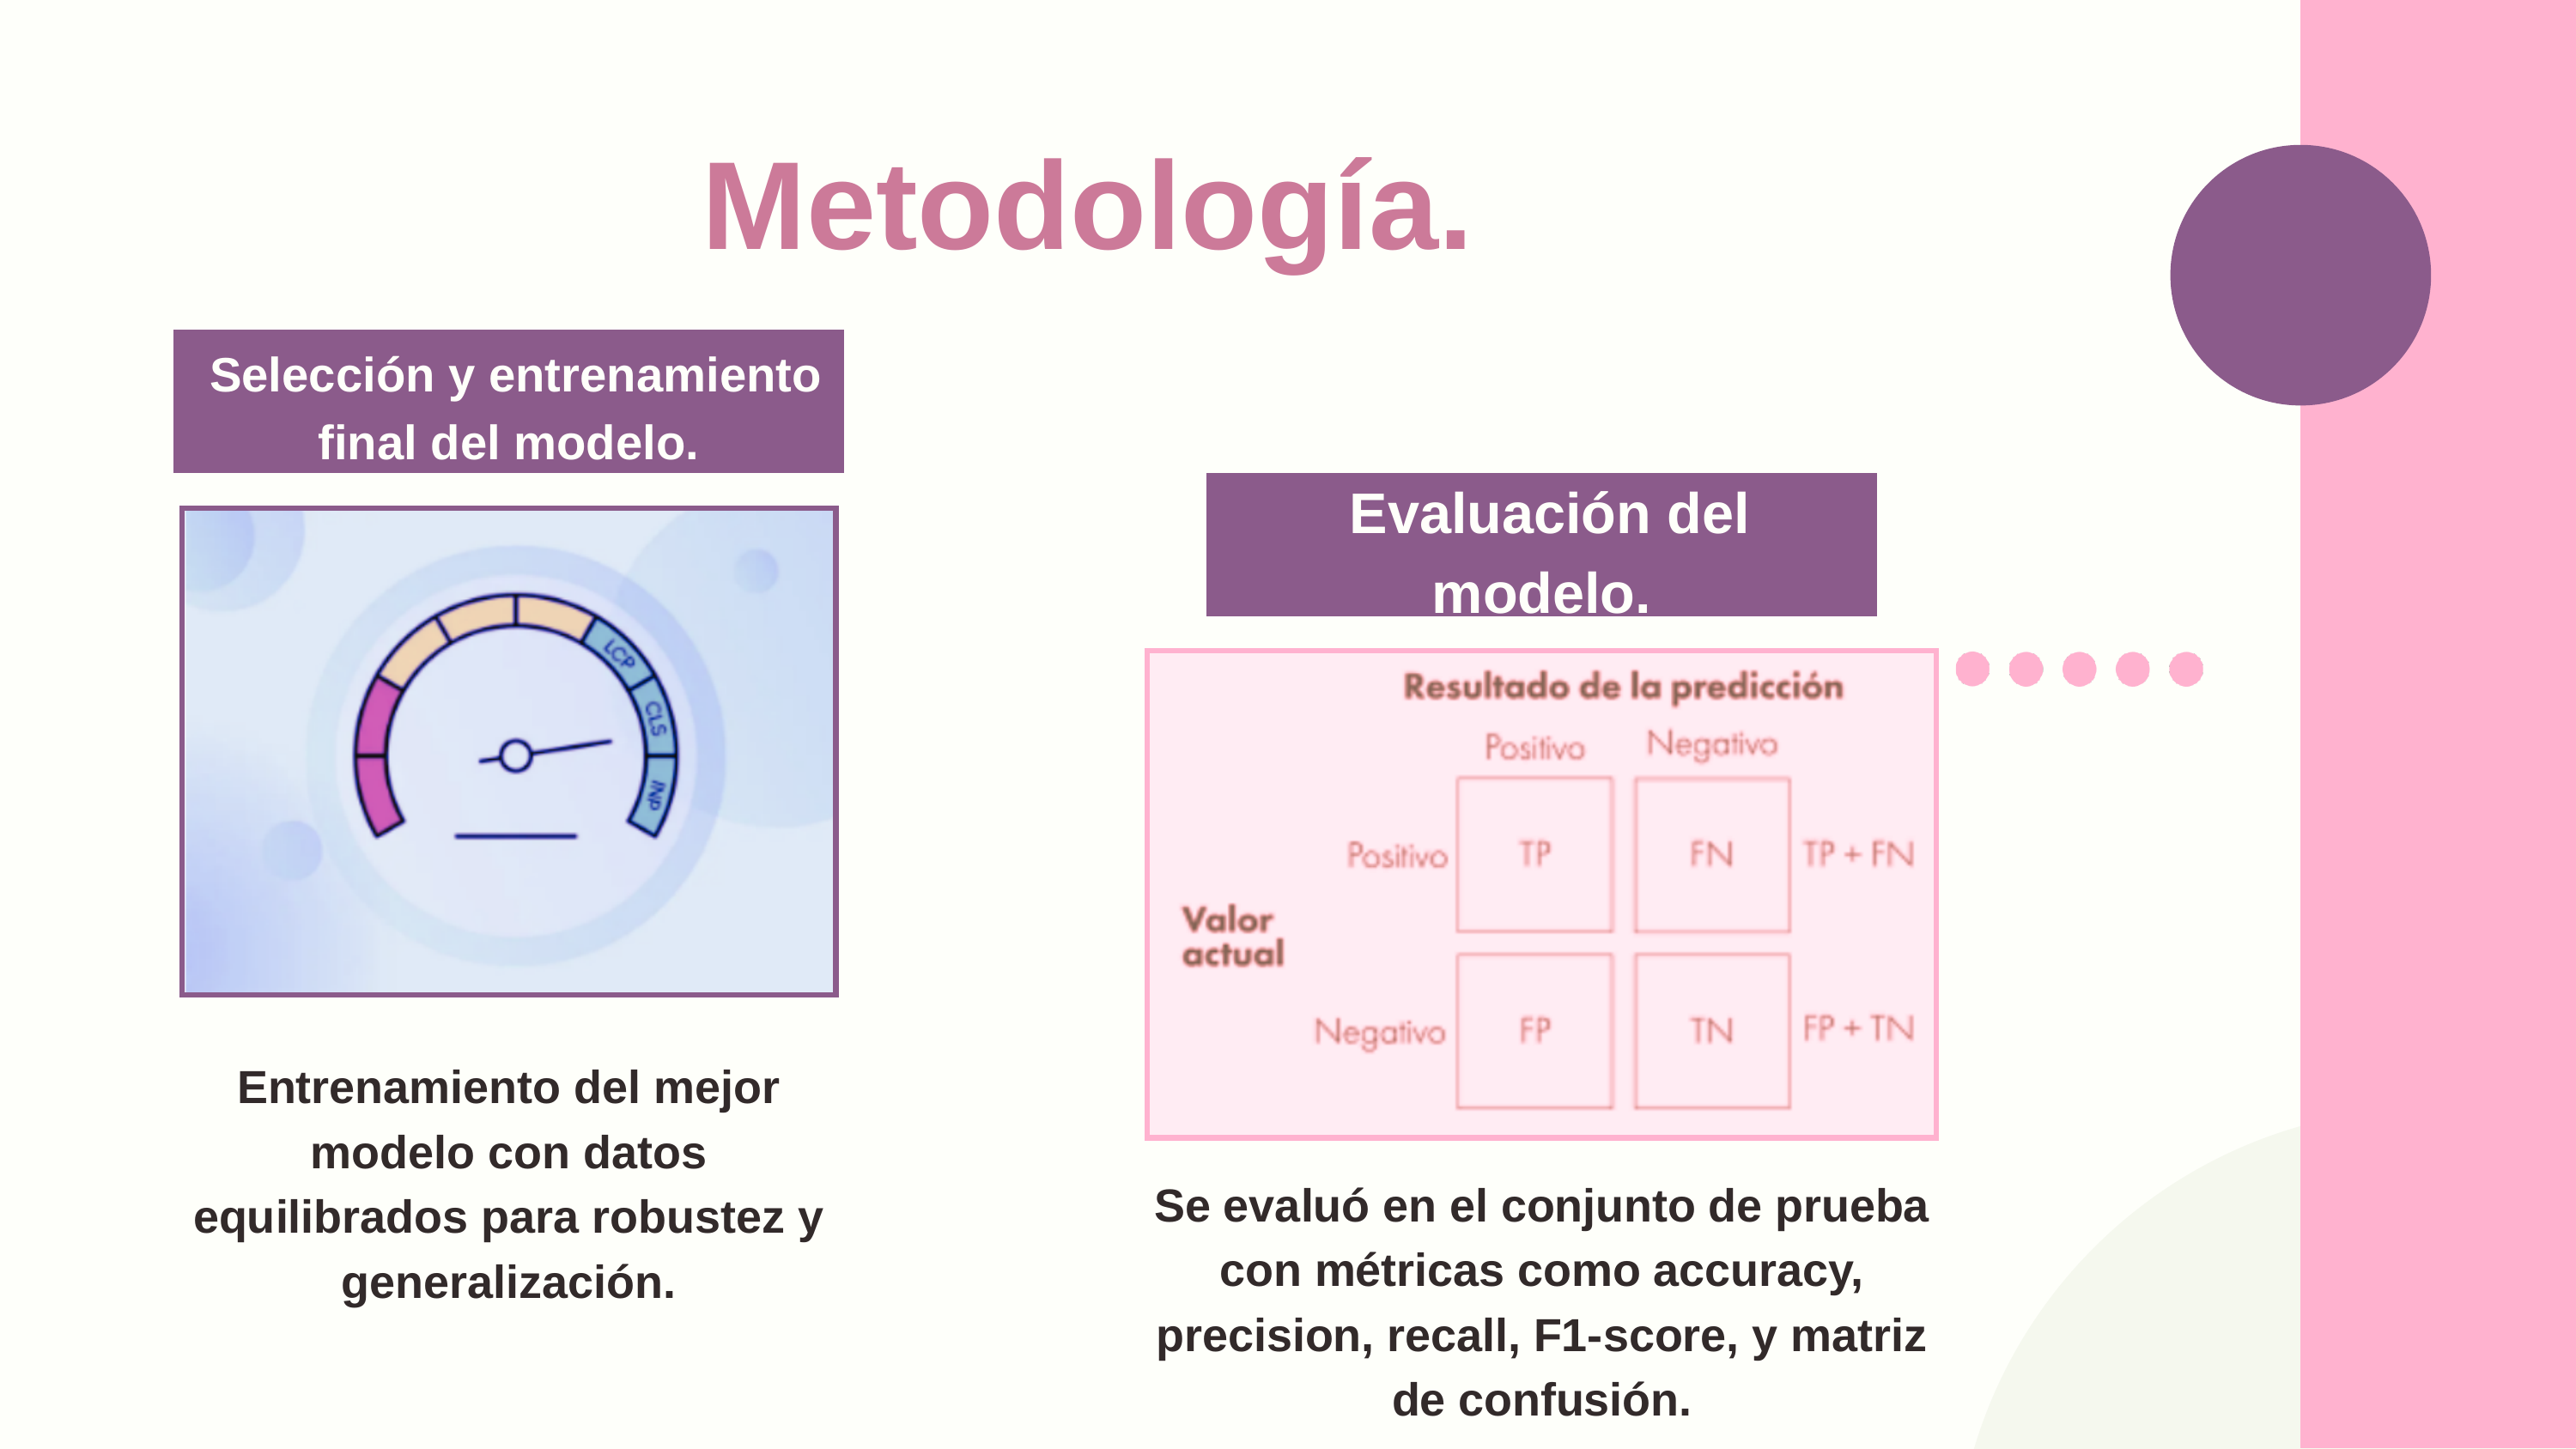

Metodología.

 Selección y entrenamiento final del modelo.
 Evaluación del modelo.

Entrenamiento del mejor modelo con datos equilibrados para robustez y generalización.

Se evaluó en el conjunto de prueba con métricas como accuracy, precision, recall, F1-score, y matriz de confusión.